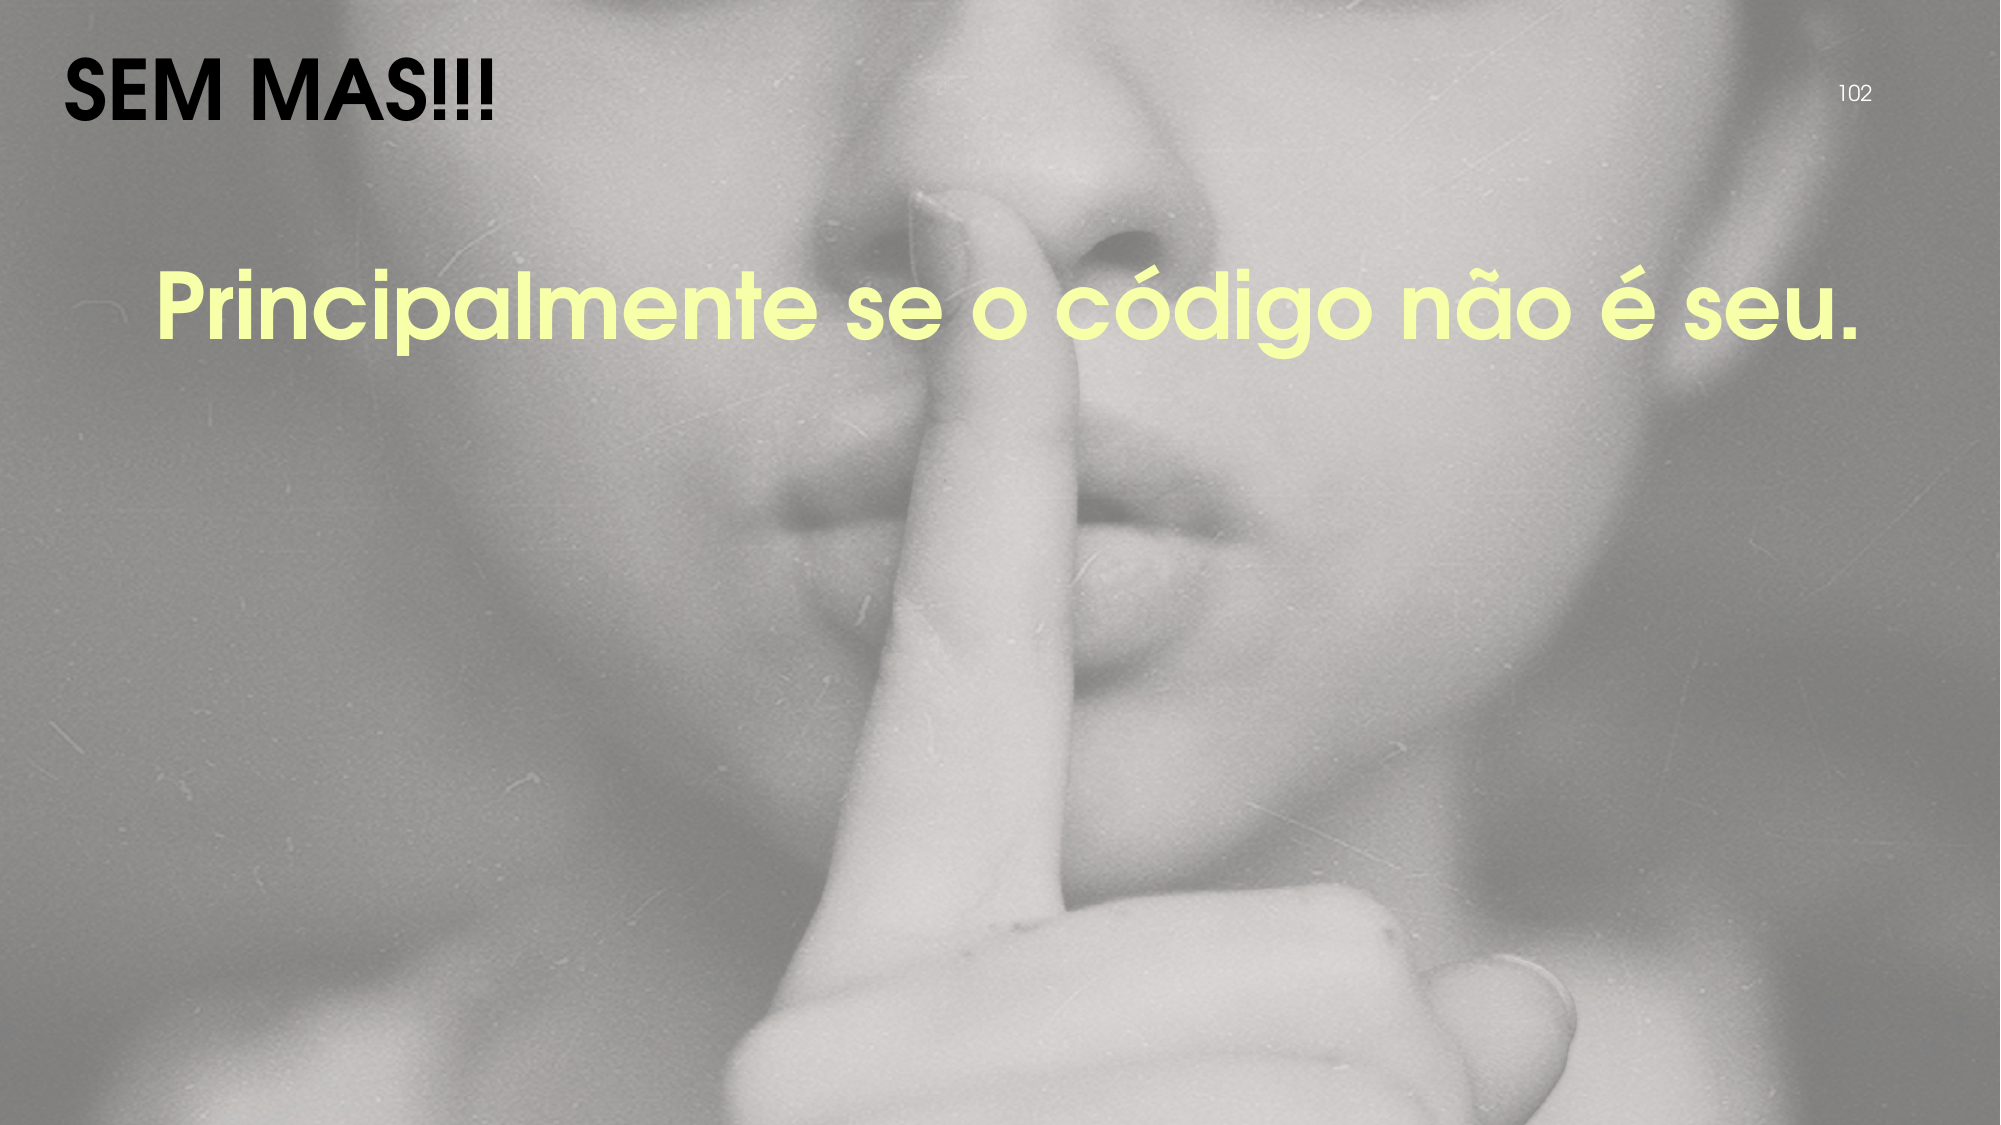

# SEM mas!!!
102
Principalmente se o código não é seu.